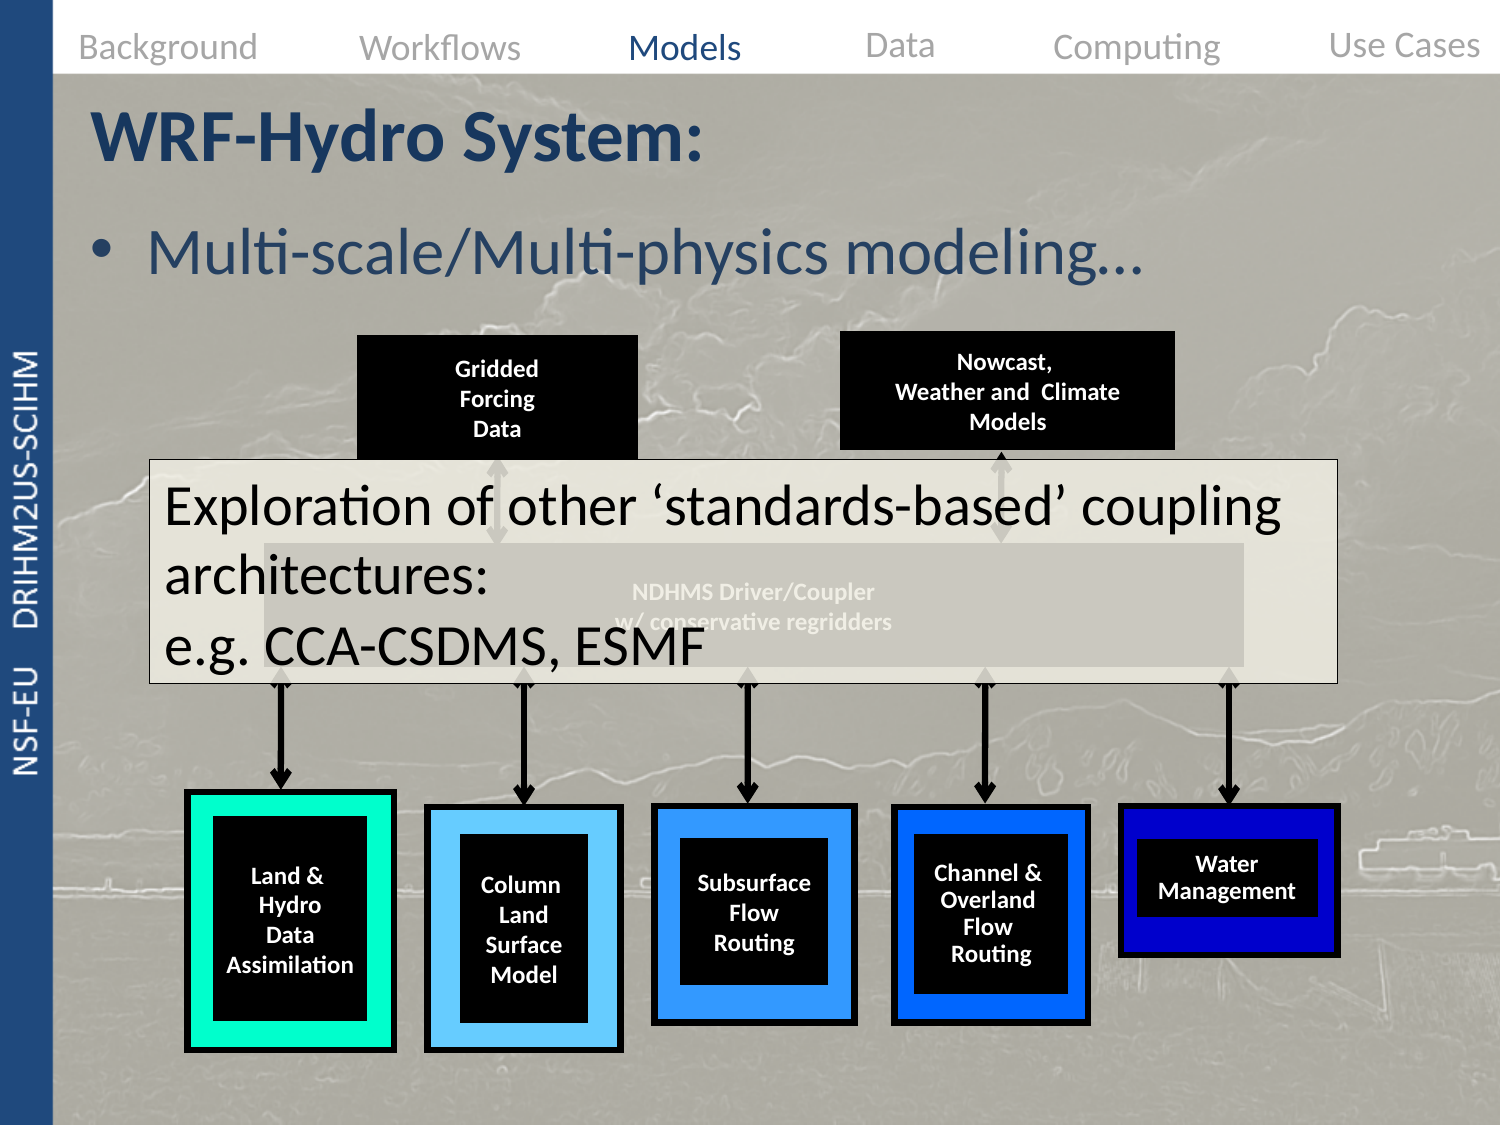

Data
Use Cases
Background
Computing
Workflows
Models
# WRF-Hydro System:
Multi-scale/Multi-physics modeling…
Nowcast,
Weather and  Climate
Models
Gridded
Forcing
Data

NDHMS Driver/Coupler
w/ conservative regridders

Land &
Hydro
Data
Assimilation

Channel &
Overland
Flow
Routing
Column
Land
Surface
Model
Subsurface
Flow
Routing
Water
Management
Exploration of other ‘standards-based’ coupling architectures:
e.g. CCA-CSDMS, ESMF